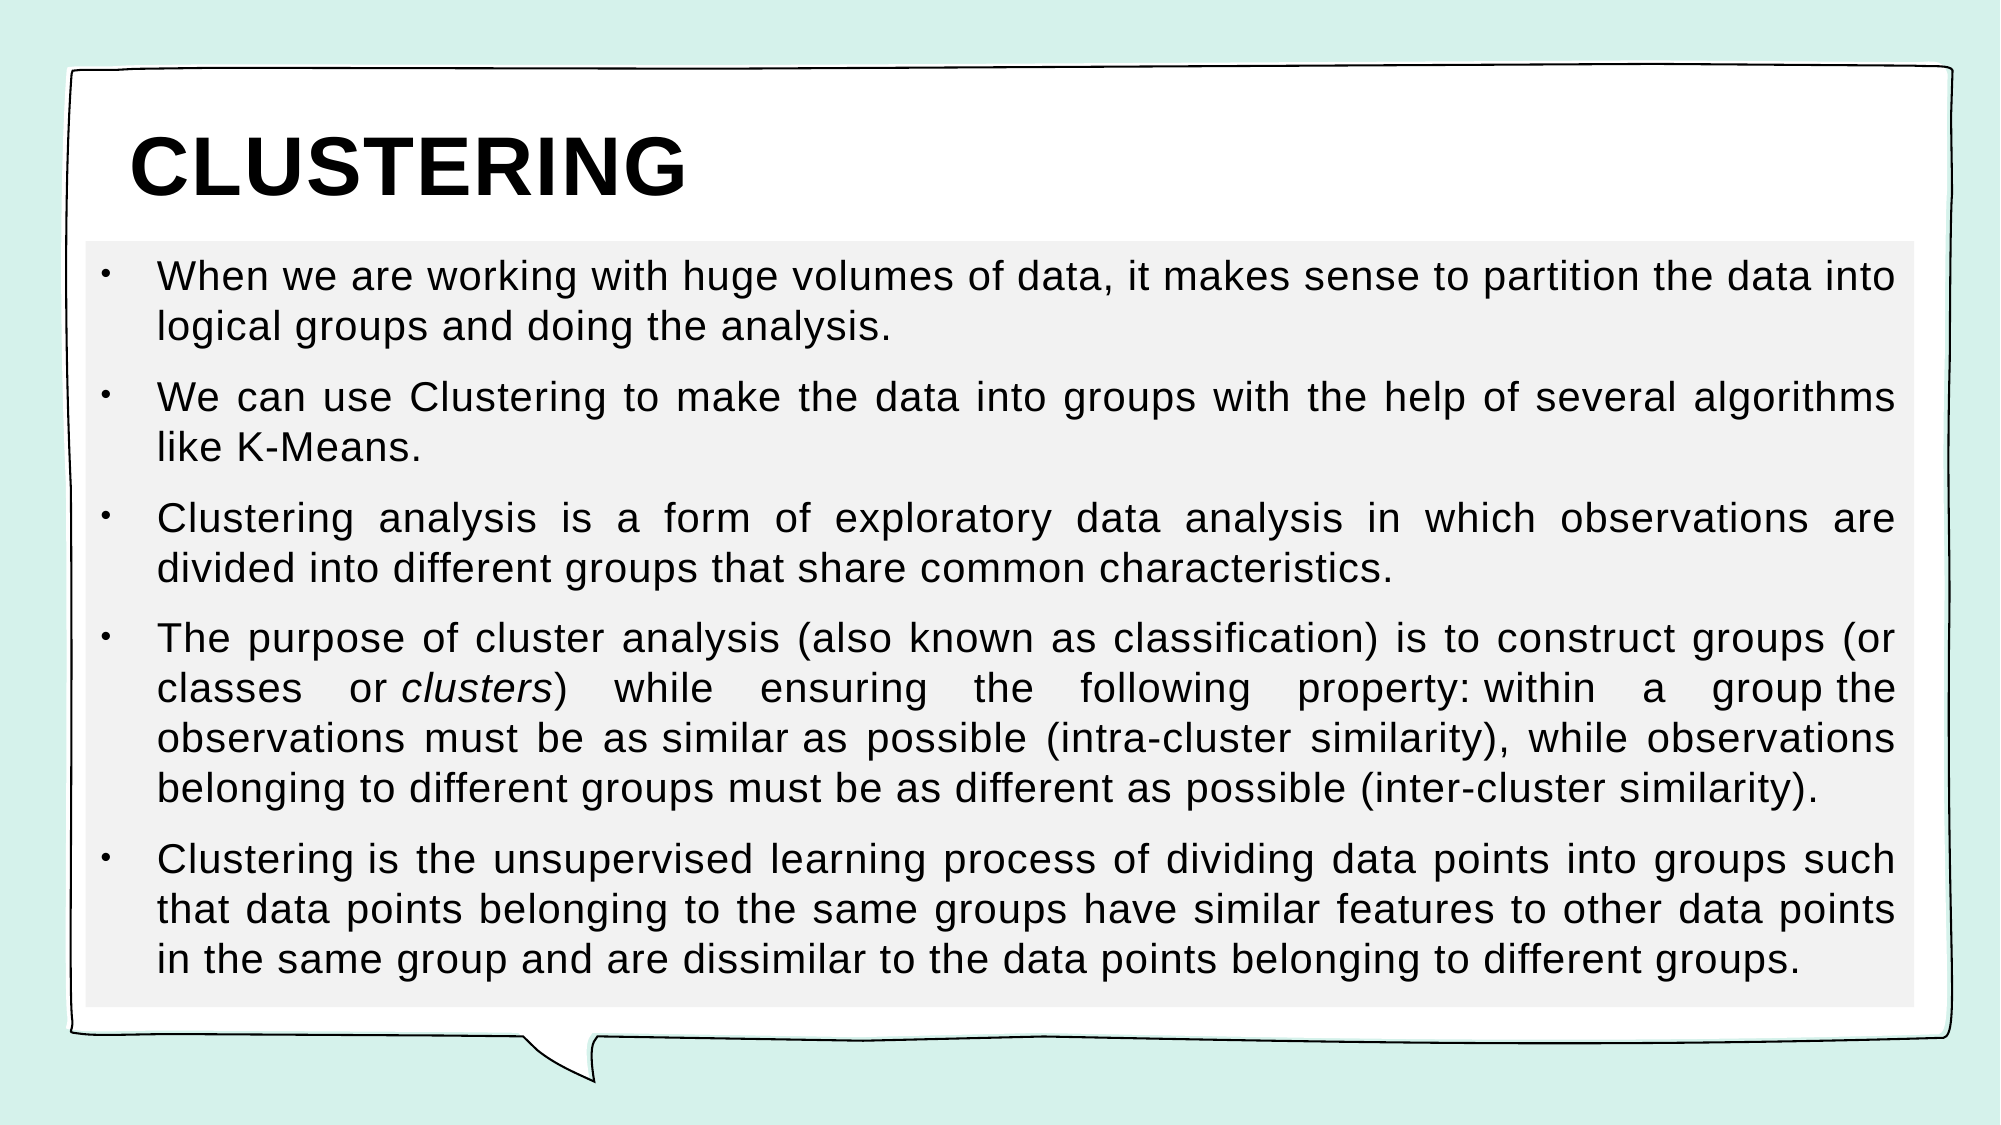

# CLUSTERING
When we are working with huge volumes of data, it makes sense to partition the data into logical groups and doing the analysis.
We can use Clustering to make the data into groups with the help of several algorithms like K-Means.
Clustering analysis is a form of exploratory data analysis in which observations are divided into different groups that share common characteristics.
The purpose of cluster analysis (also known as classification) is to construct groups (or classes or clusters) while ensuring the following property: within a group the observations must be as similar as possible (intra-cluster similarity), while observations belonging to different groups must be as different as possible (inter-cluster similarity).
Clustering is the unsupervised learning process of dividing data points into groups such that data points belonging to the same groups have similar features to other data points in the same group and are dissimilar to the data points belonging to different groups.